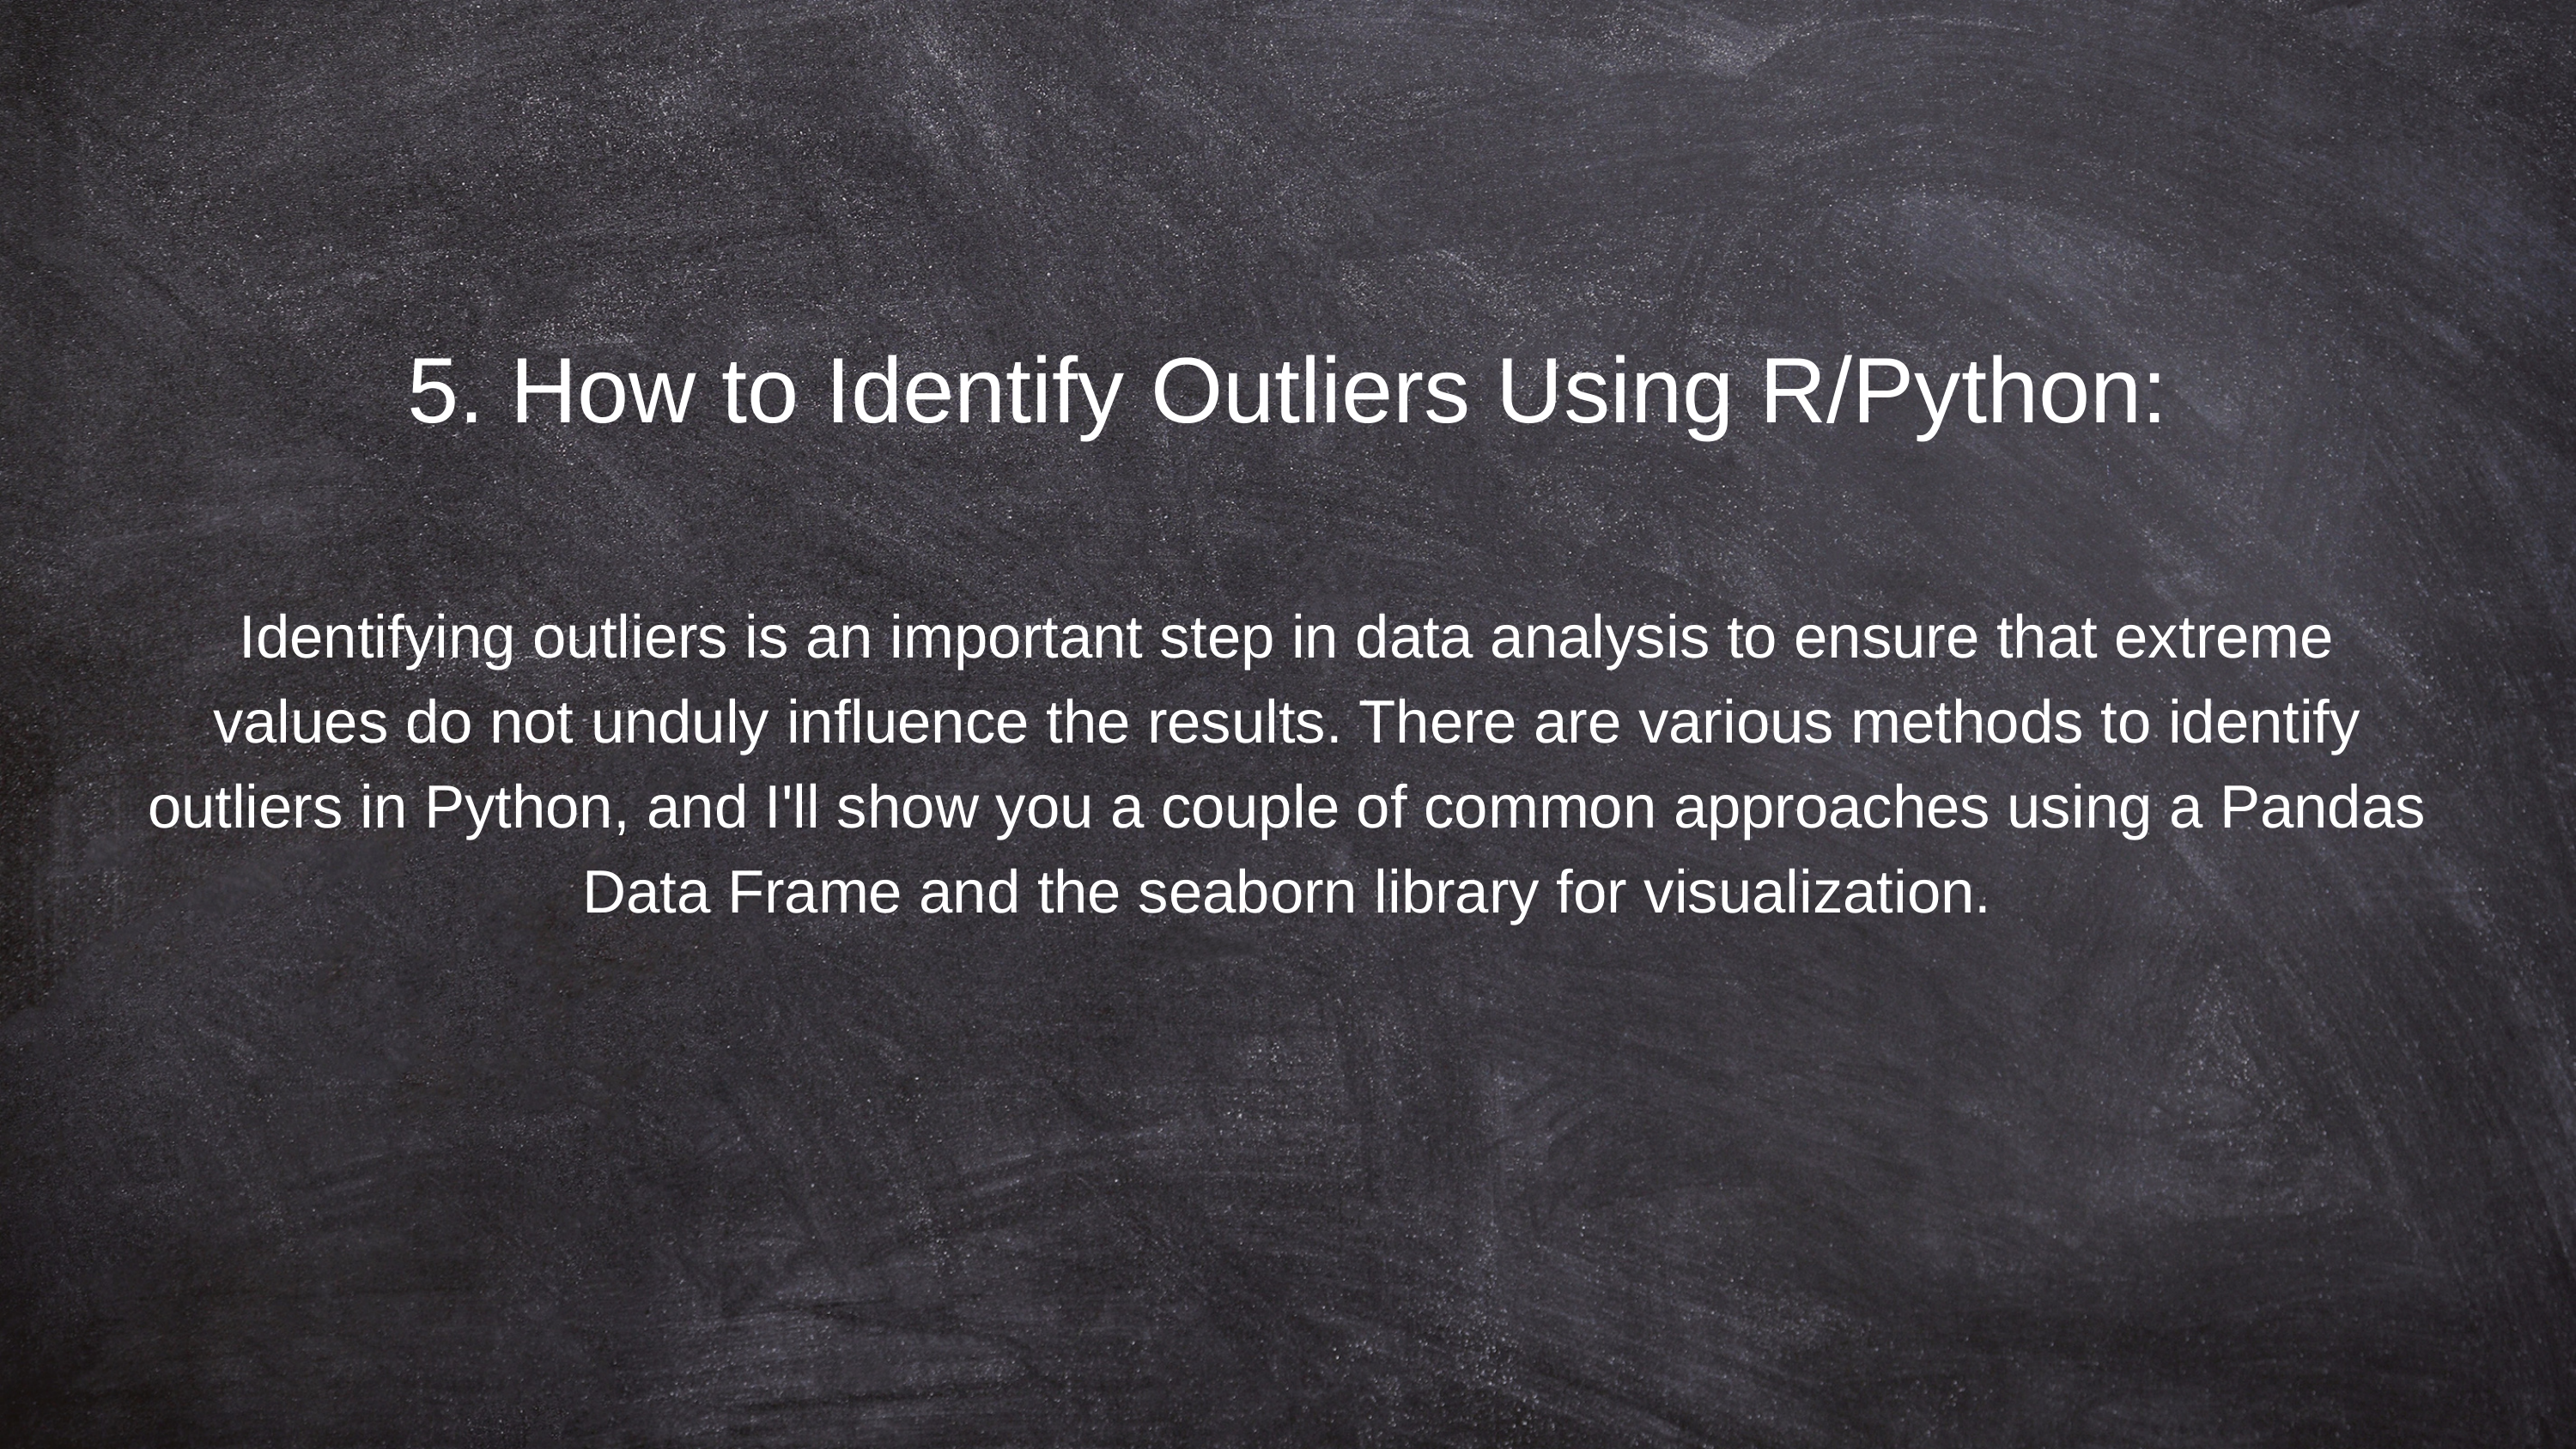

5. How to Identify Outliers Using R/Python:
Identifying outliers is an important step in data analysis to ensure that extreme values do not unduly influence the results. There are various methods to identify outliers in Python, and I'll show you a couple of common approaches using a Pandas Data Frame and the seaborn library for visualization.